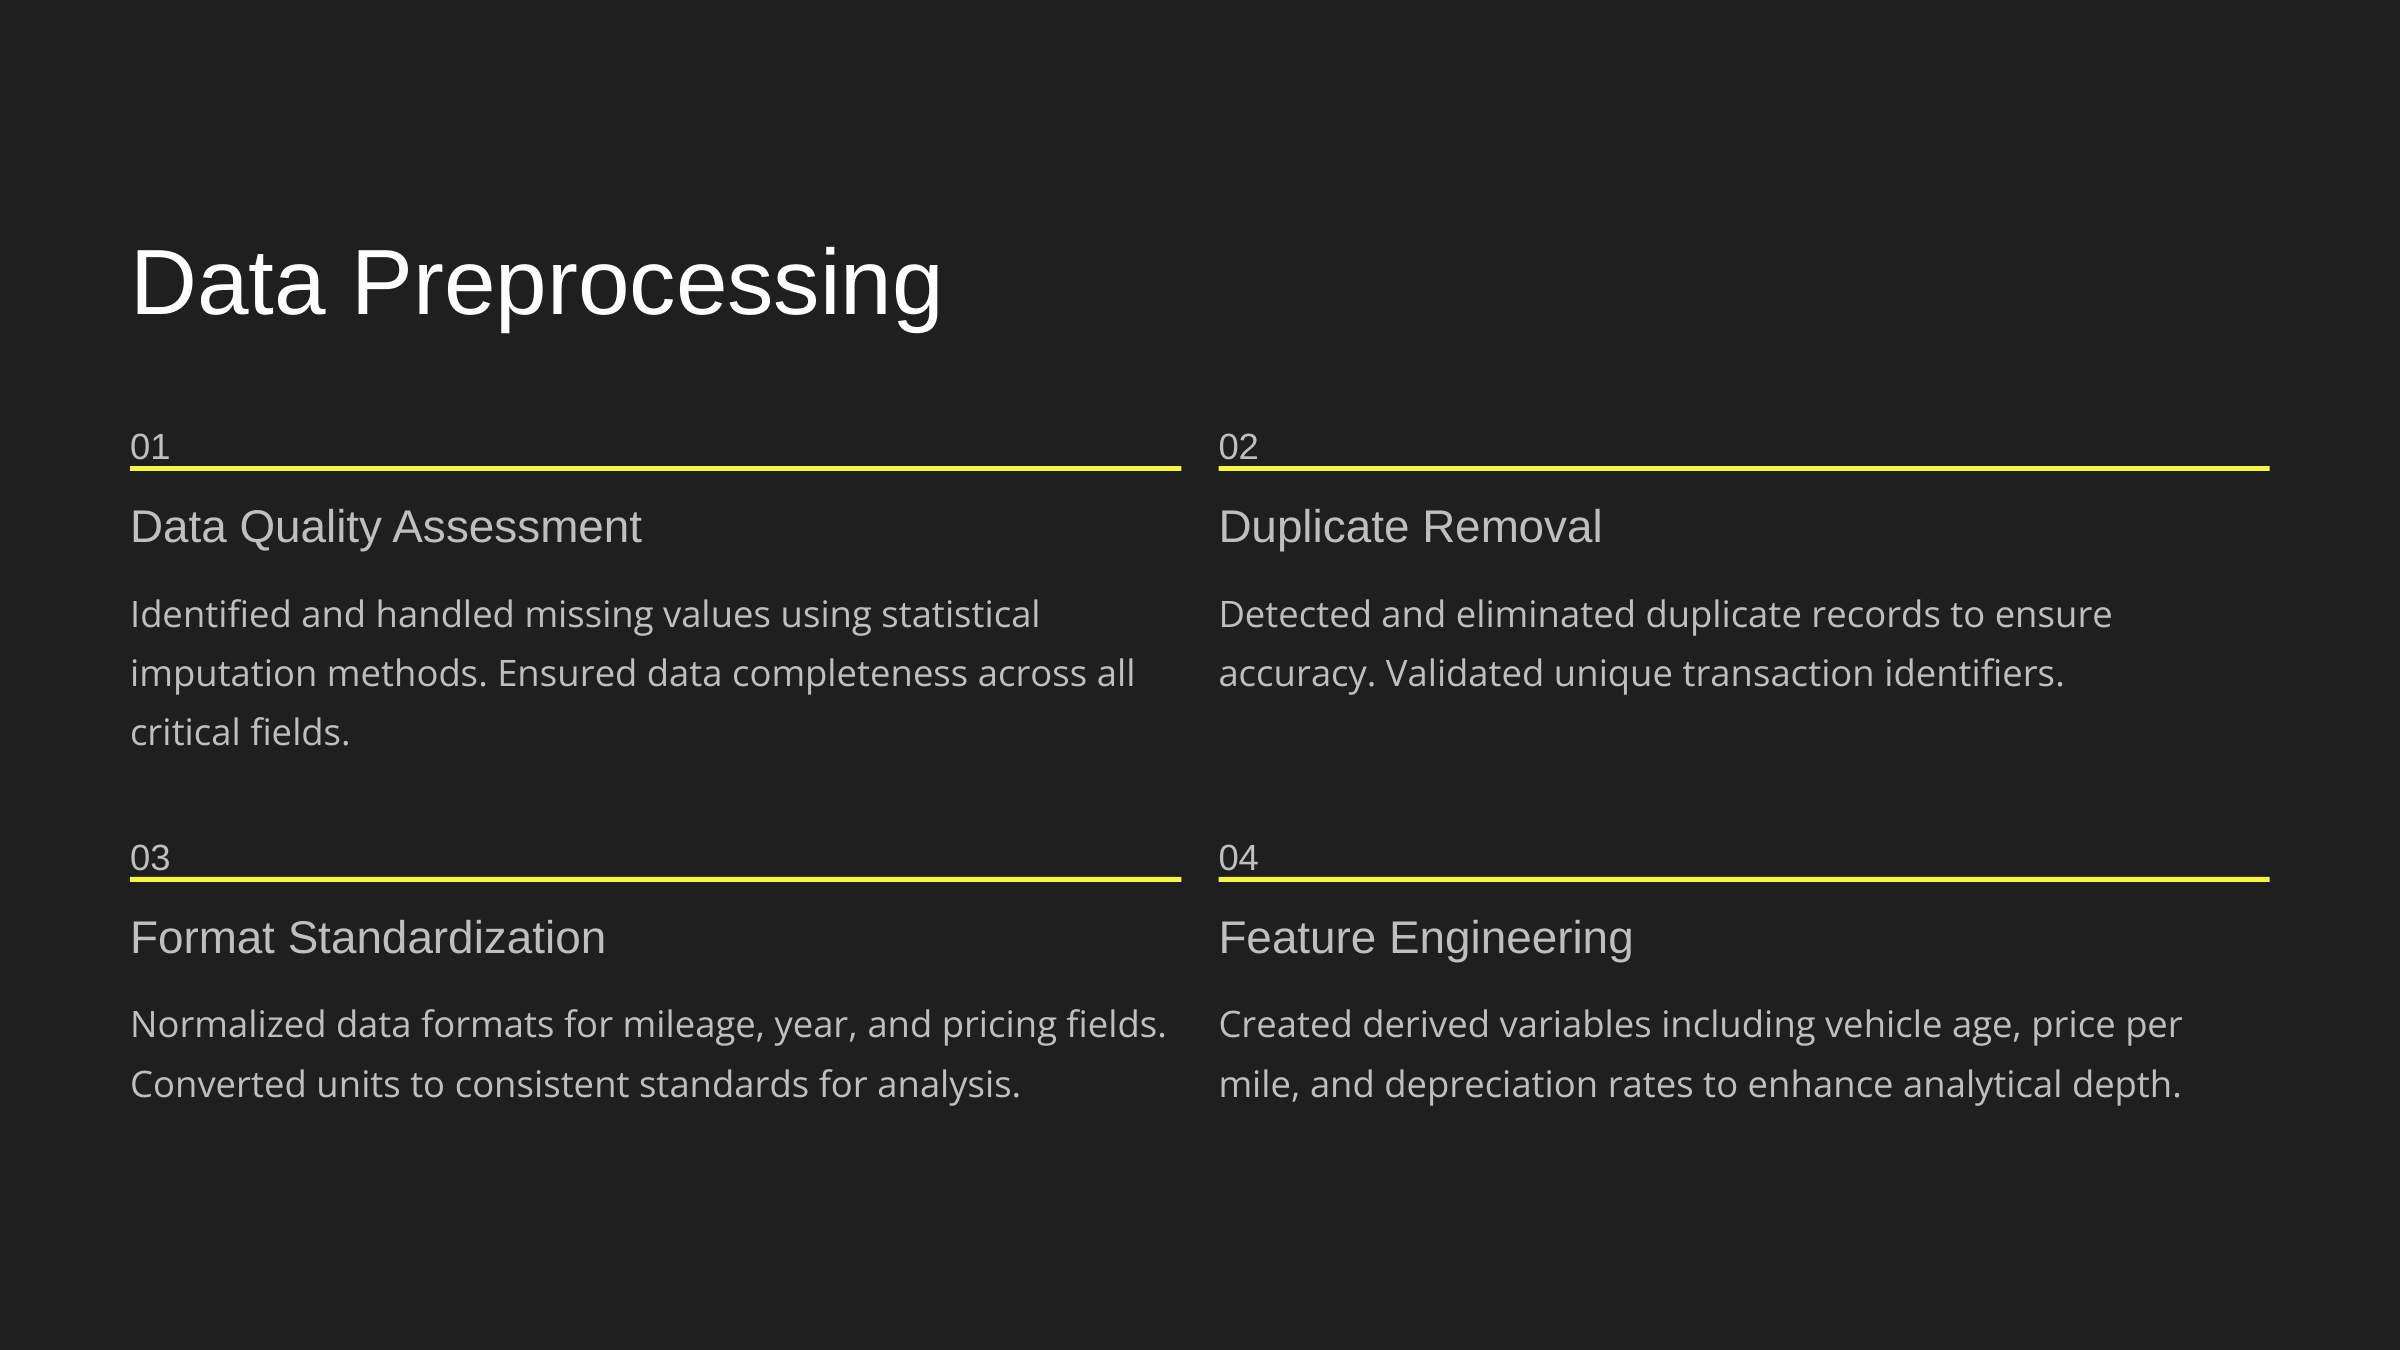

Data Preprocessing
01
02

Data Quality Assessment
Duplicate Removal
Identified and handled missing values using statistical imputation methods. Ensured data completeness across all critical fields.
Detected and eliminated duplicate records to ensure accuracy. Validated unique transaction identifiers.
03
04

Format Standardization
Feature Engineering
Normalized data formats for mileage, year, and pricing fields. Converted units to consistent standards for analysis.
Created derived variables including vehicle age, price per mile, and depreciation rates to enhance analytical depth.